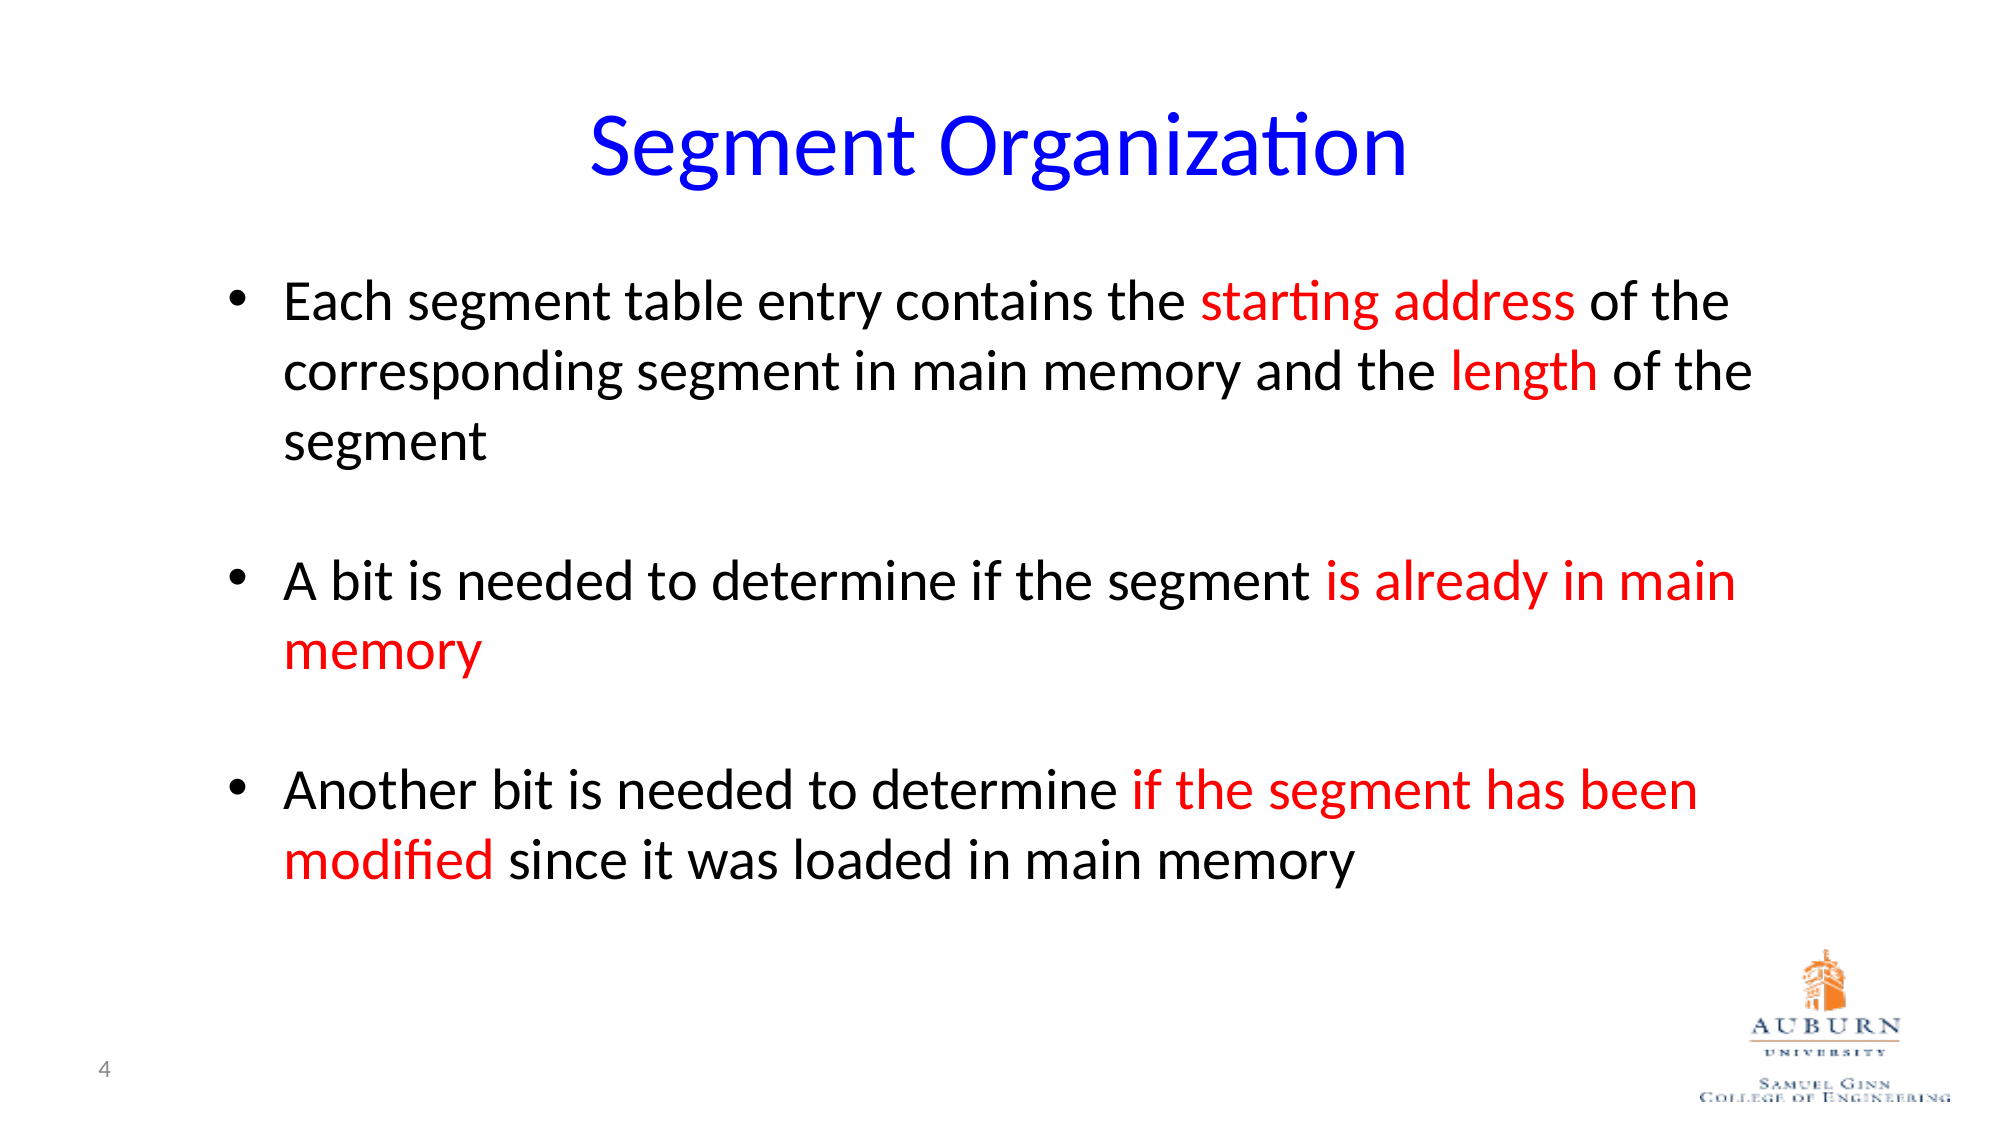

# Segment Organization
Each segment table entry contains the starting address of the corresponding segment in main memory and the length of the segment

A bit is needed to determine if the segment is already in main memory

Another bit is needed to determine if the segment has been modified since it was loaded in main memory
4